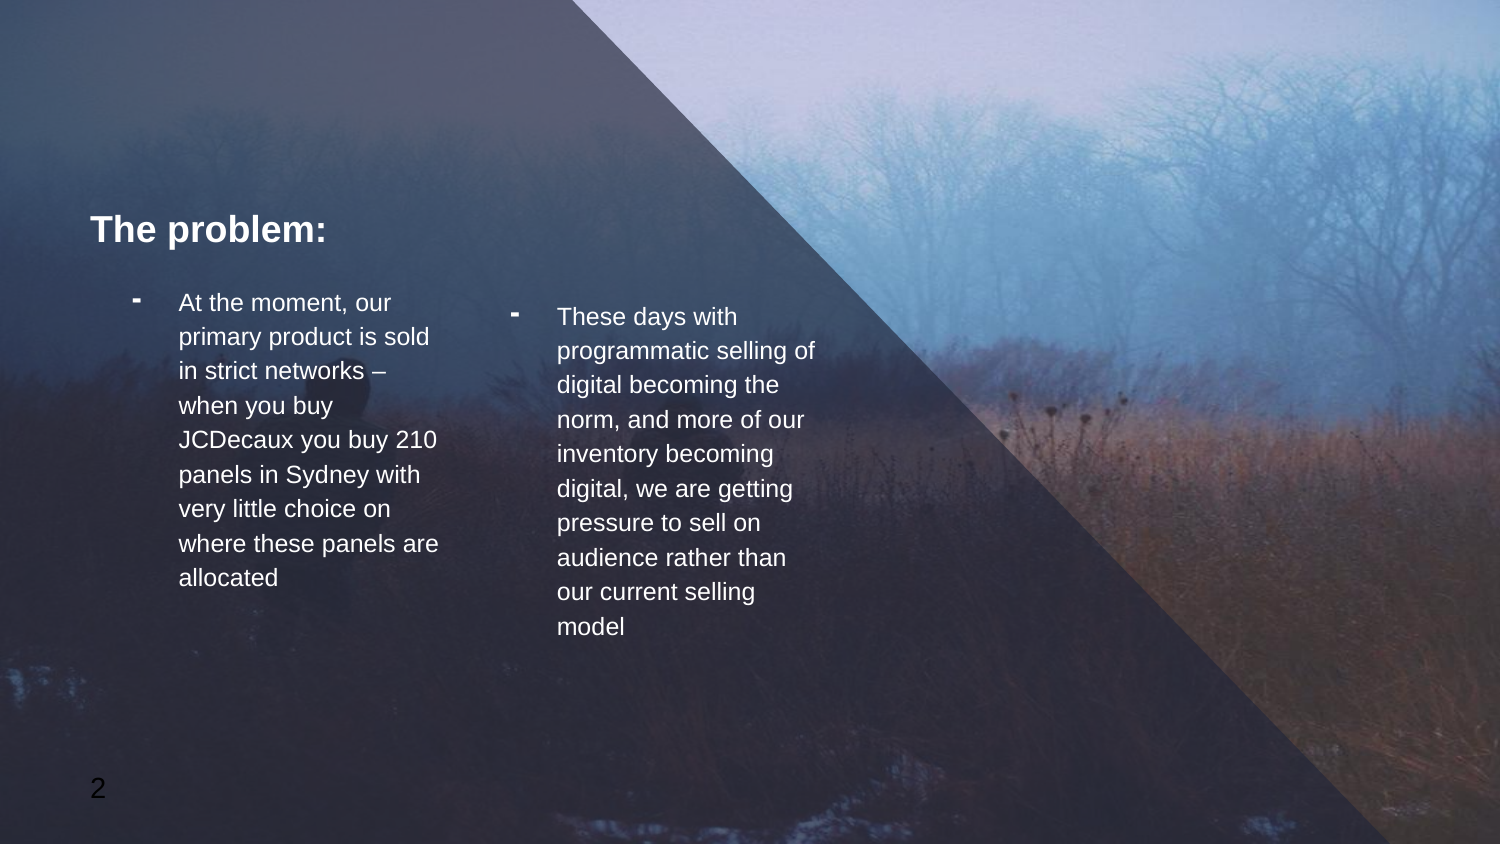

# The problem:
At the moment, our primary product is sold in strict networks – when you buy JCDecaux you buy 210 panels in Sydney with very little choice on where these panels are allocated
These days with programmatic selling of digital becoming the norm, and more of our inventory becoming digital, we are getting pressure to sell on audience rather than our current selling model
2